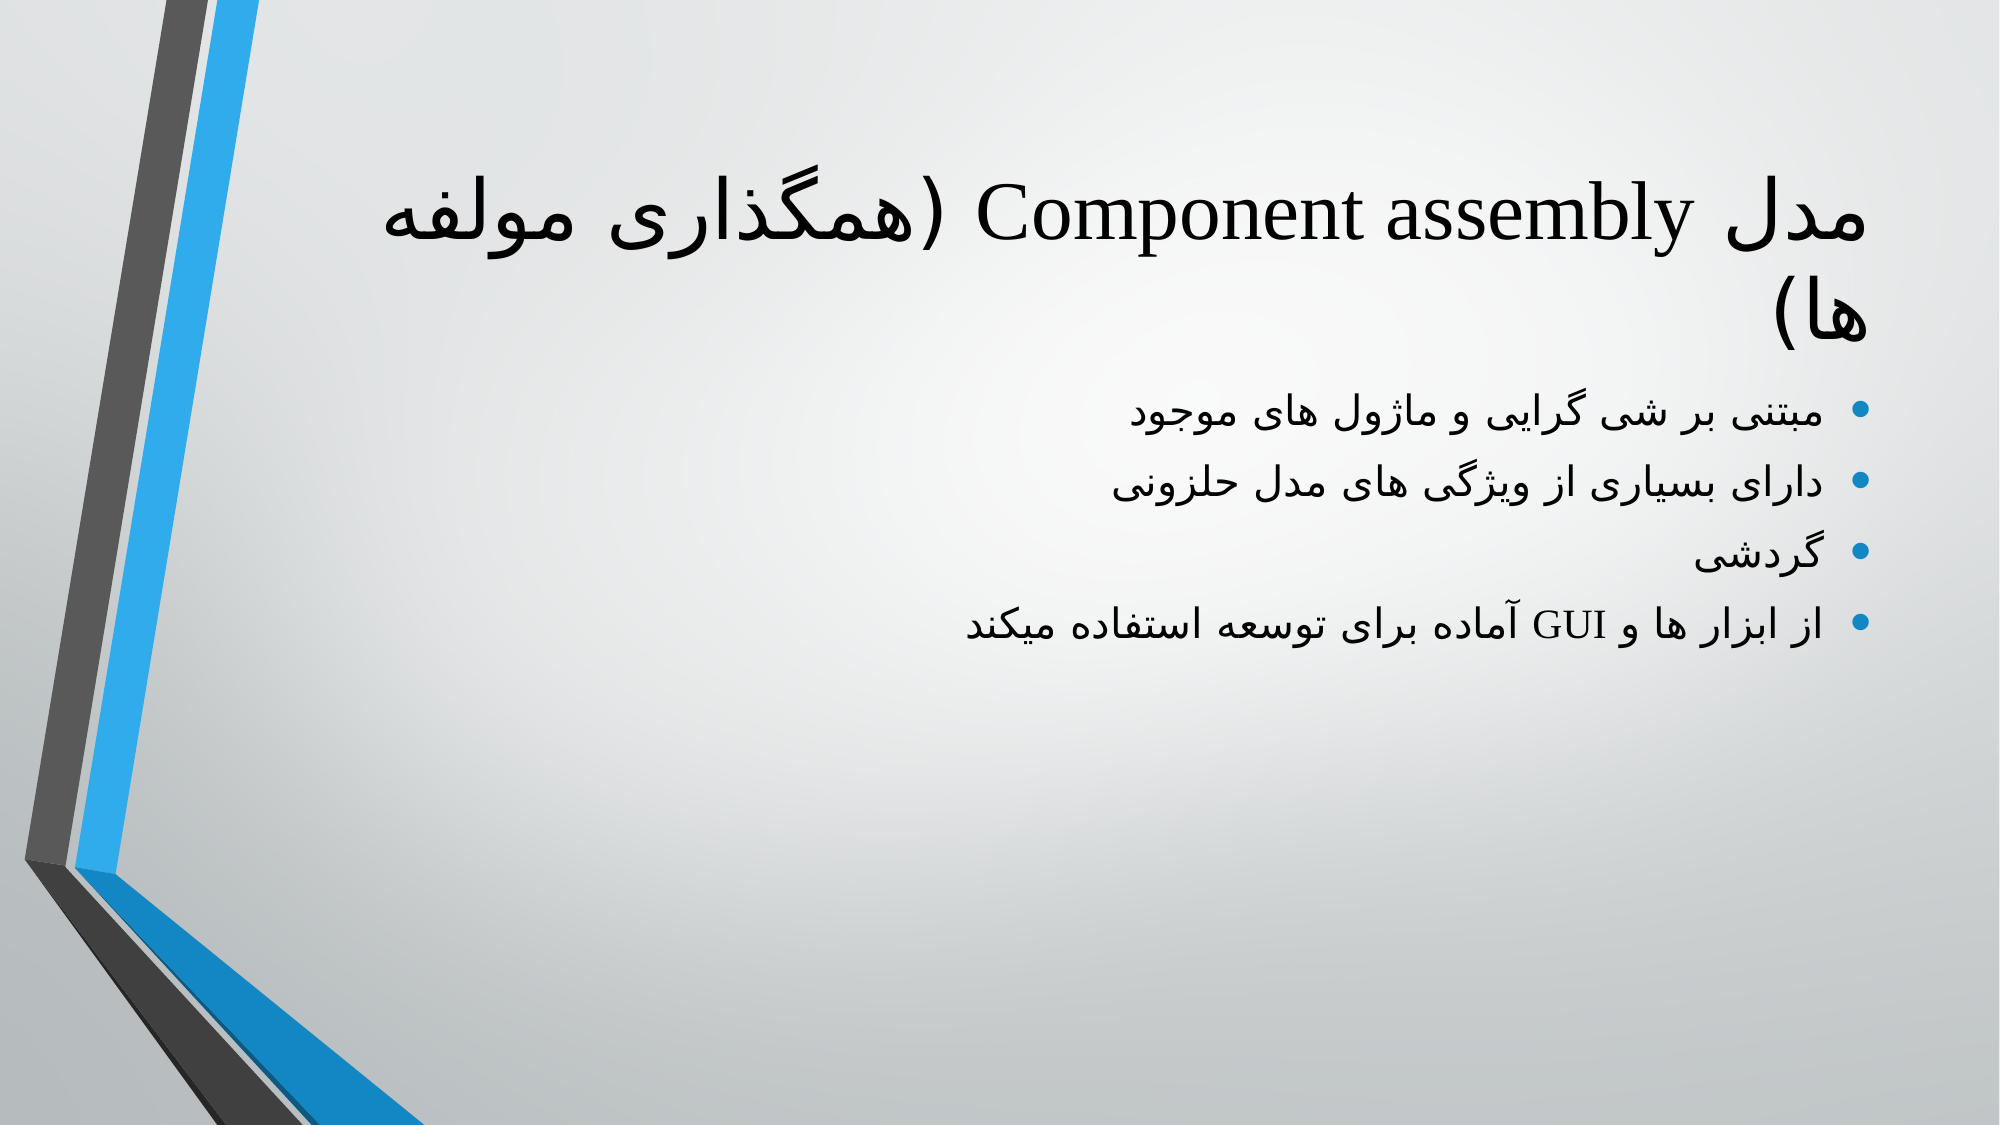

# مدل Component assembly (همگذاری مولفه ها)
مبتنی بر شی گرایی و ماژول های موجود
دارای بسیاری از ویژگی های مدل حلزونی
گردشی
از ابزار ها و GUI آماده برای توسعه استفاده میکند